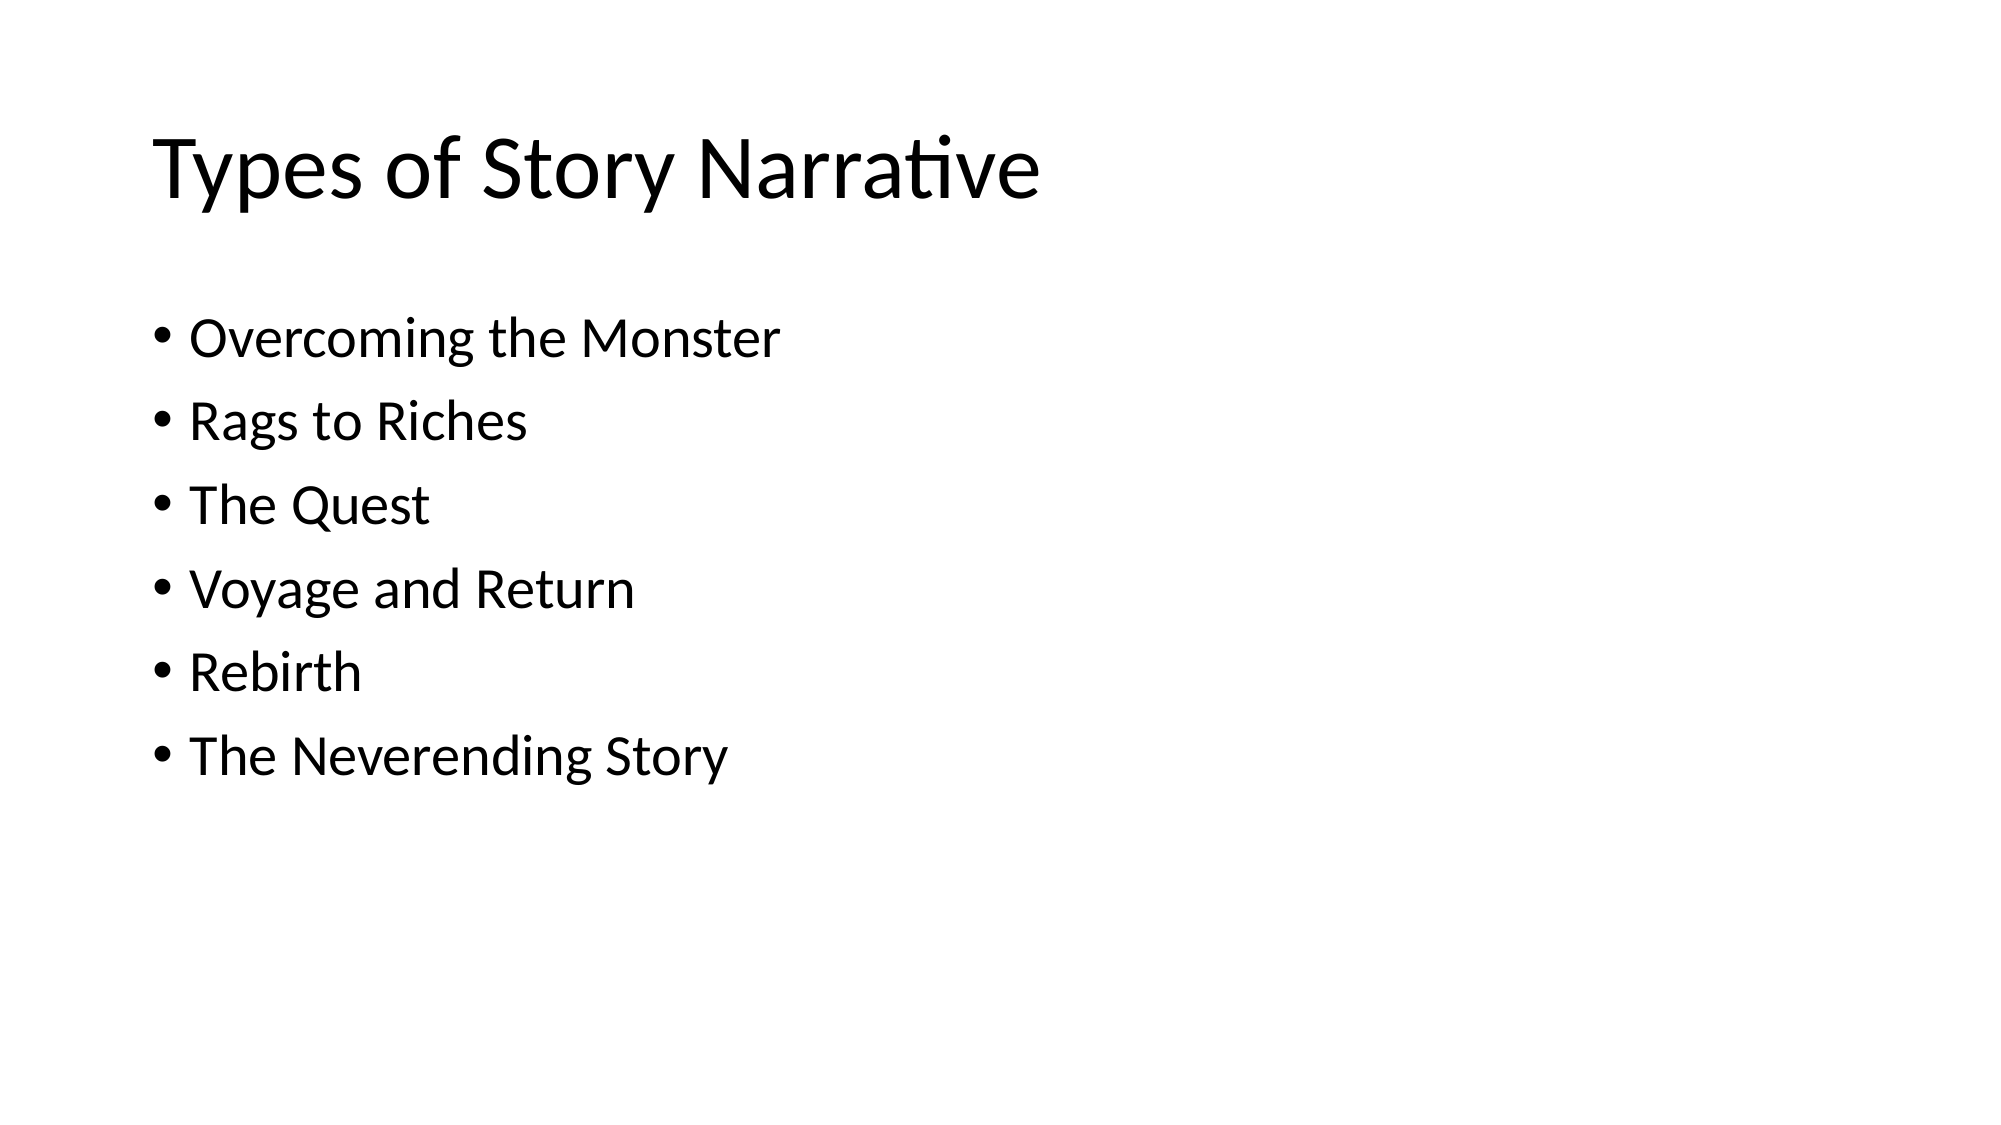

# Types of Story Narrative
Overcoming the Monster
Rags to Riches
The Quest
Voyage and Return
Rebirth
The Neverending Story